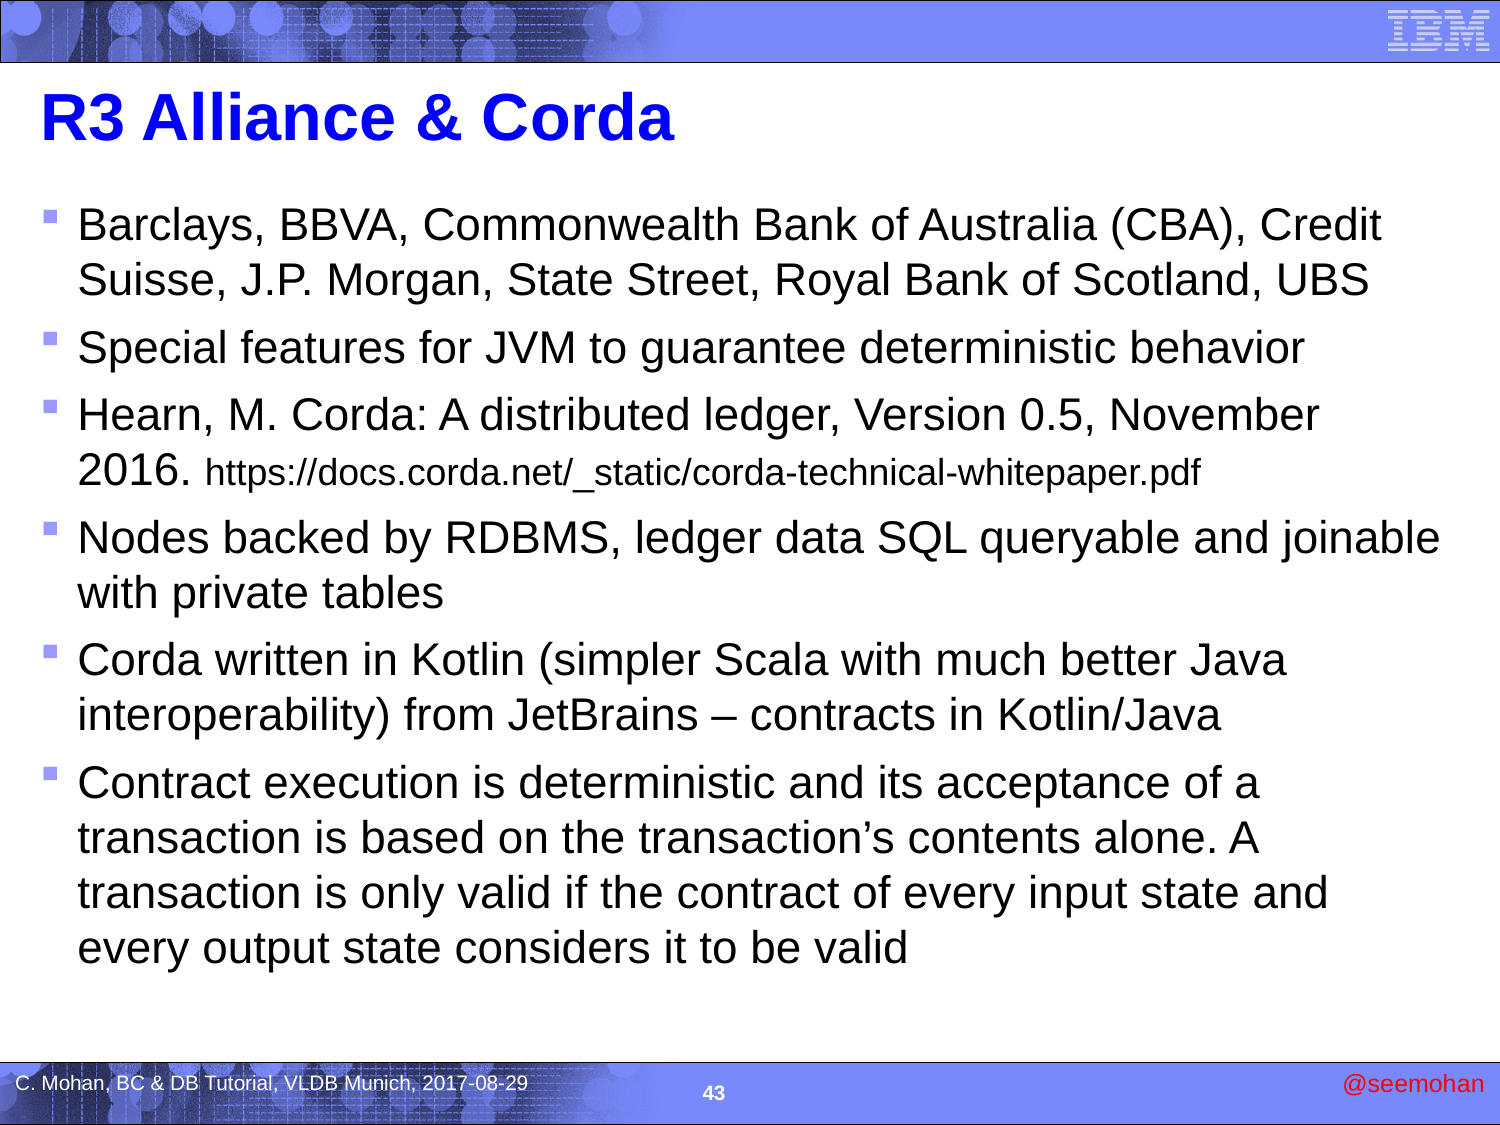

# R3 Alliance & Corda
Barclays, BBVA, Commonwealth Bank of Australia (CBA), Credit Suisse, J.P. Morgan, State Street, Royal Bank of Scotland, UBS
Special features for JVM to guarantee deterministic behavior
Hearn, M. Corda: A distributed ledger, Version 0.5, November 2016. https://docs.corda.net/_static/corda-technical-whitepaper.pdf
Nodes backed by RDBMS, ledger data SQL queryable and joinable with private tables
Corda written in Kotlin (simpler Scala with much better Java interoperability) from JetBrains – contracts in Kotlin/Java
Contract execution is deterministic and its acceptance of a transaction is based on the transaction’s contents alone. A transaction is only valid if the contract of every input state and every output state considers it to be valid
43